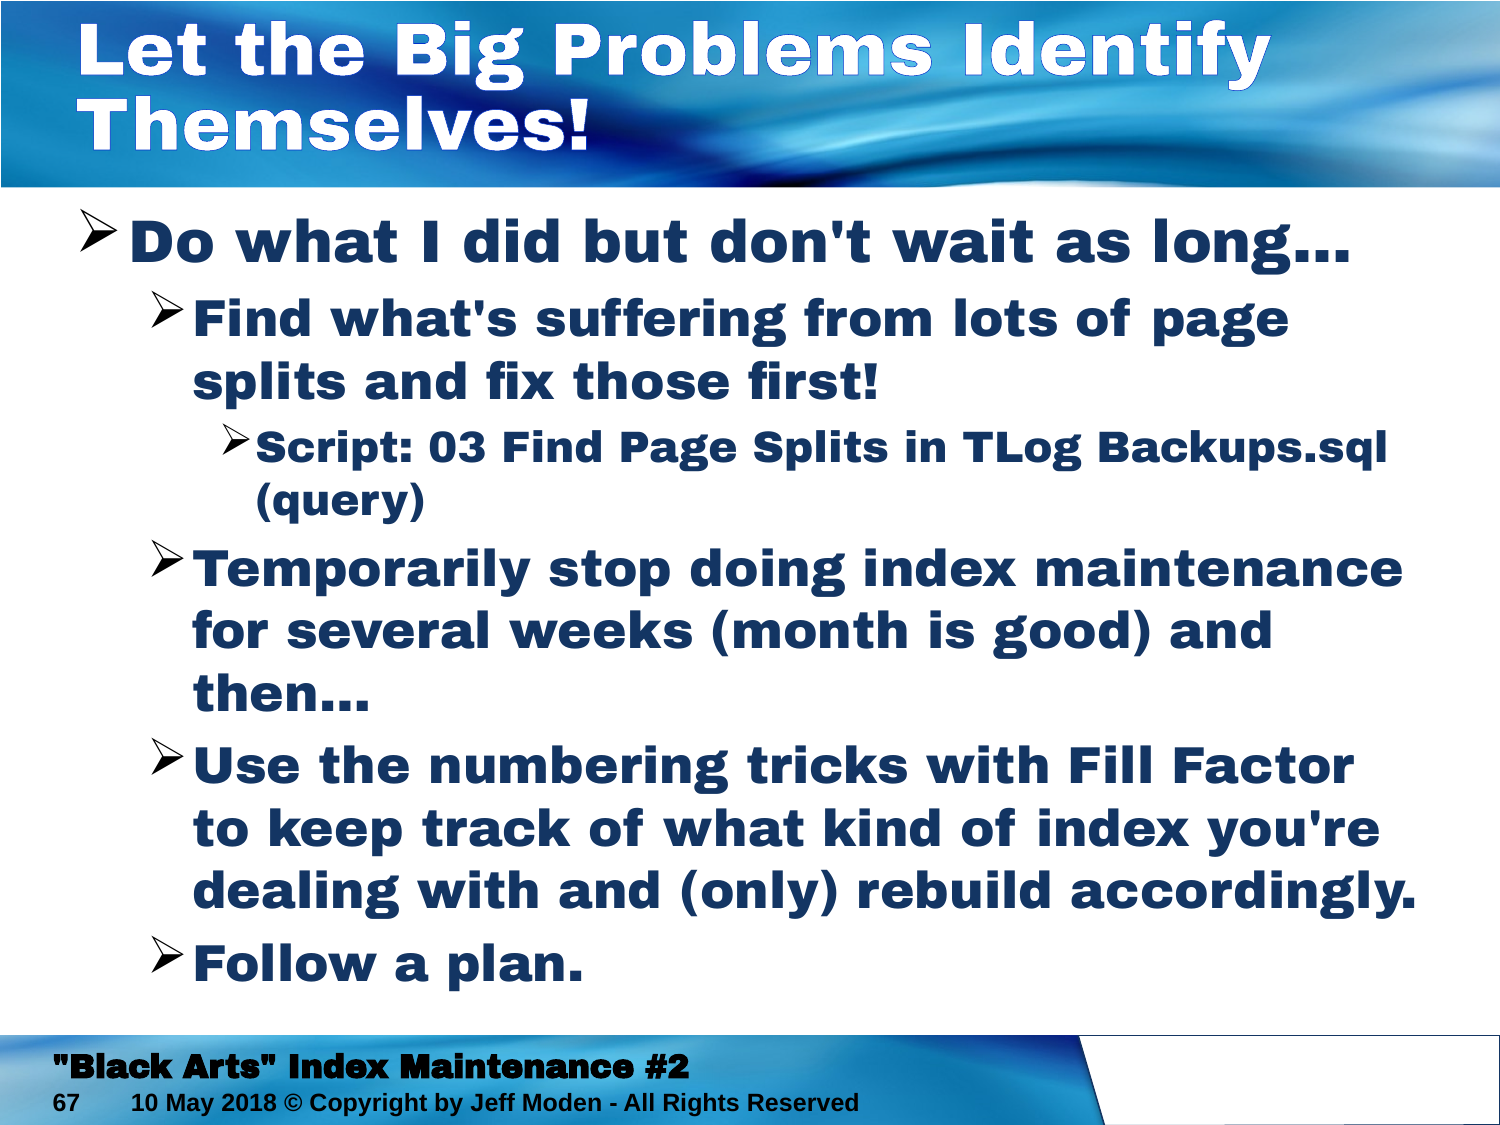

# Let the Big Problems Identify Themselves!
Do what I did but don't wait as long…
Find what's suffering from lots of page splits and fix those first!
Script: 03 Find Page Splits in TLog Backups.sql (query)
Temporarily stop doing index maintenance for several weeks (month is good) and then…
Use the numbering tricks with Fill Factor to keep track of what kind of index you're dealing with and (only) rebuild accordingly.
Follow a plan.

"Black Arts" Index Maintenance #2
67
10 May 2018 © Copyright by Jeff Moden - All Rights Reserved